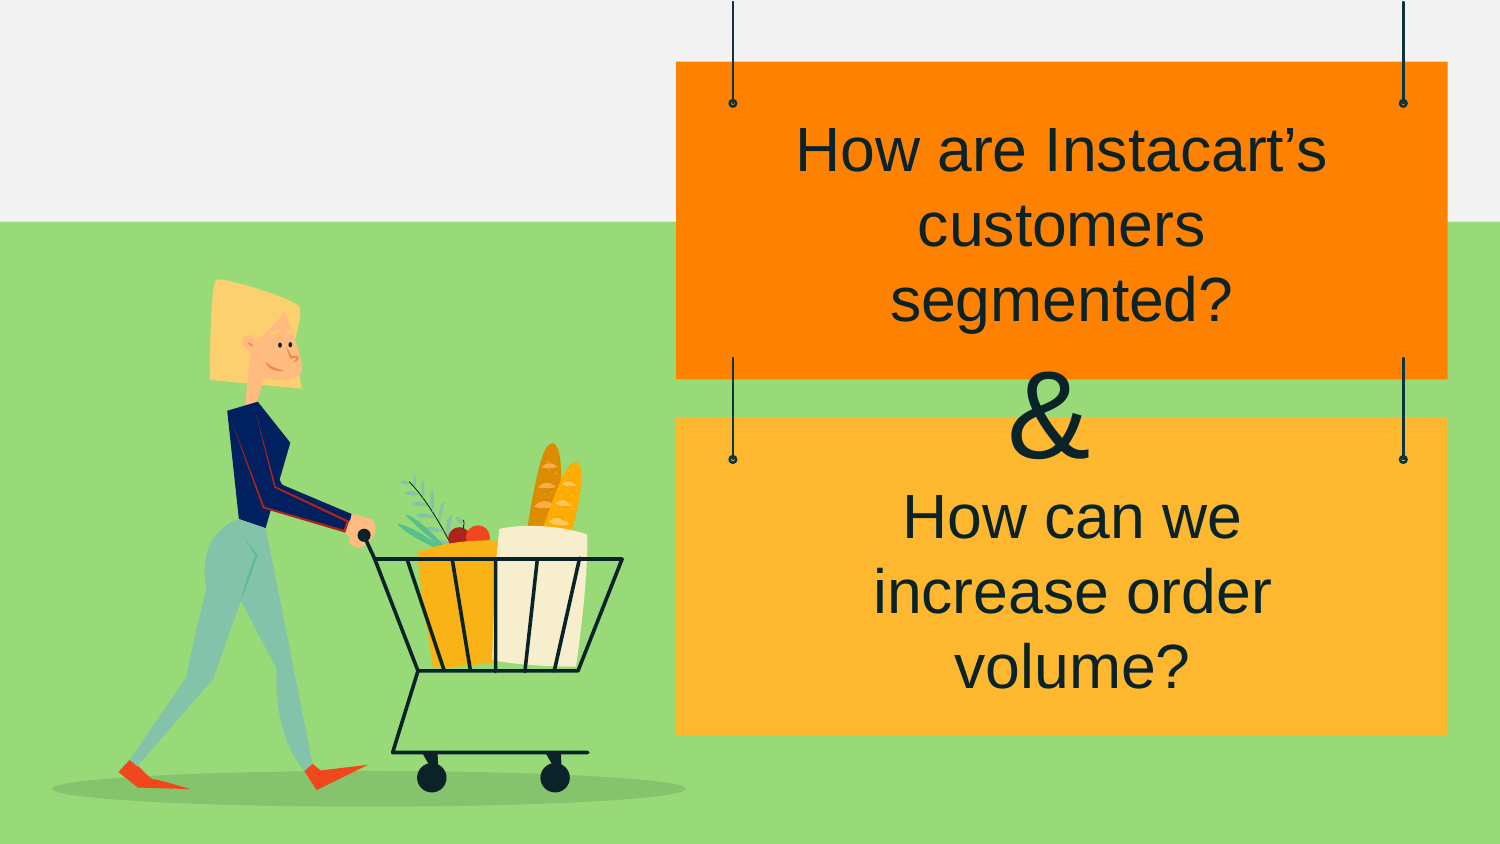

# How are Instacart’s customers segmented?

&

How can we increase order volume?